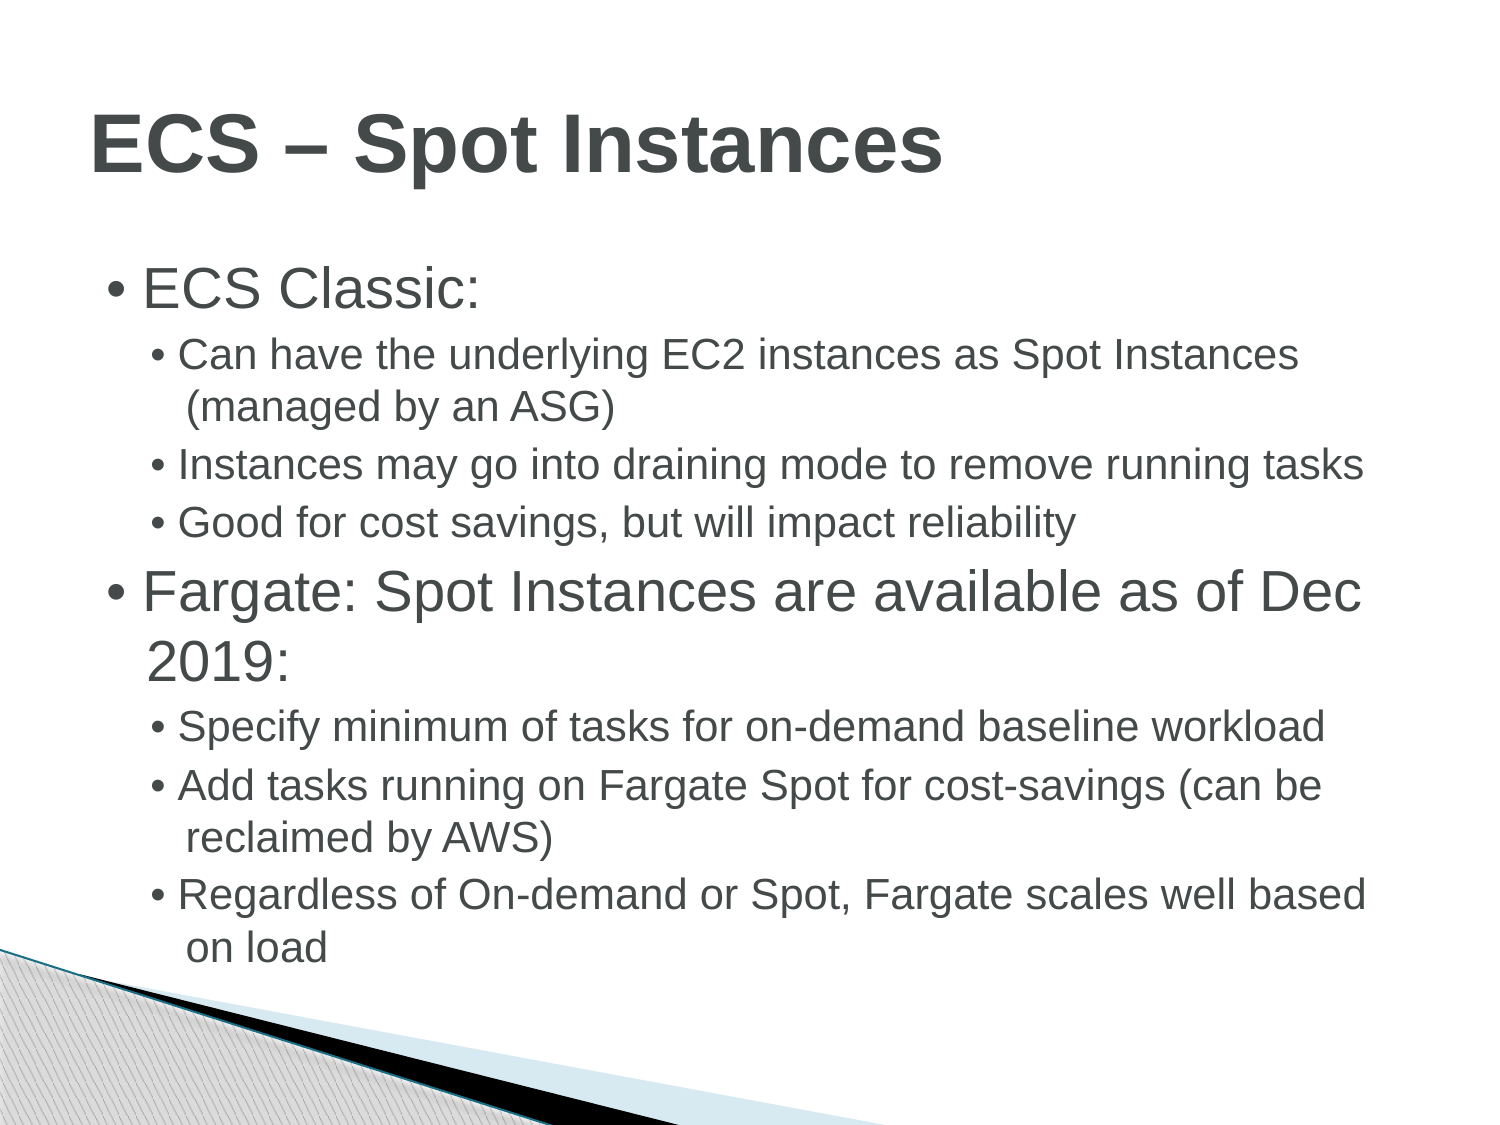

# ECS – Spot Instances
• ECS Classic:
• Can have the underlying EC2 instances as Spot Instances (managed by an ASG)
• Instances may go into draining mode to remove running tasks
• Good for cost savings, but will impact reliability
• Fargate: Spot Instances are available as of Dec 2019:
• Specify minimum of tasks for on-demand baseline workload
• Add tasks running on Fargate Spot for cost-savings (can be reclaimed by AWS)
• Regardless of On-demand or Spot, Fargate scales well based on load